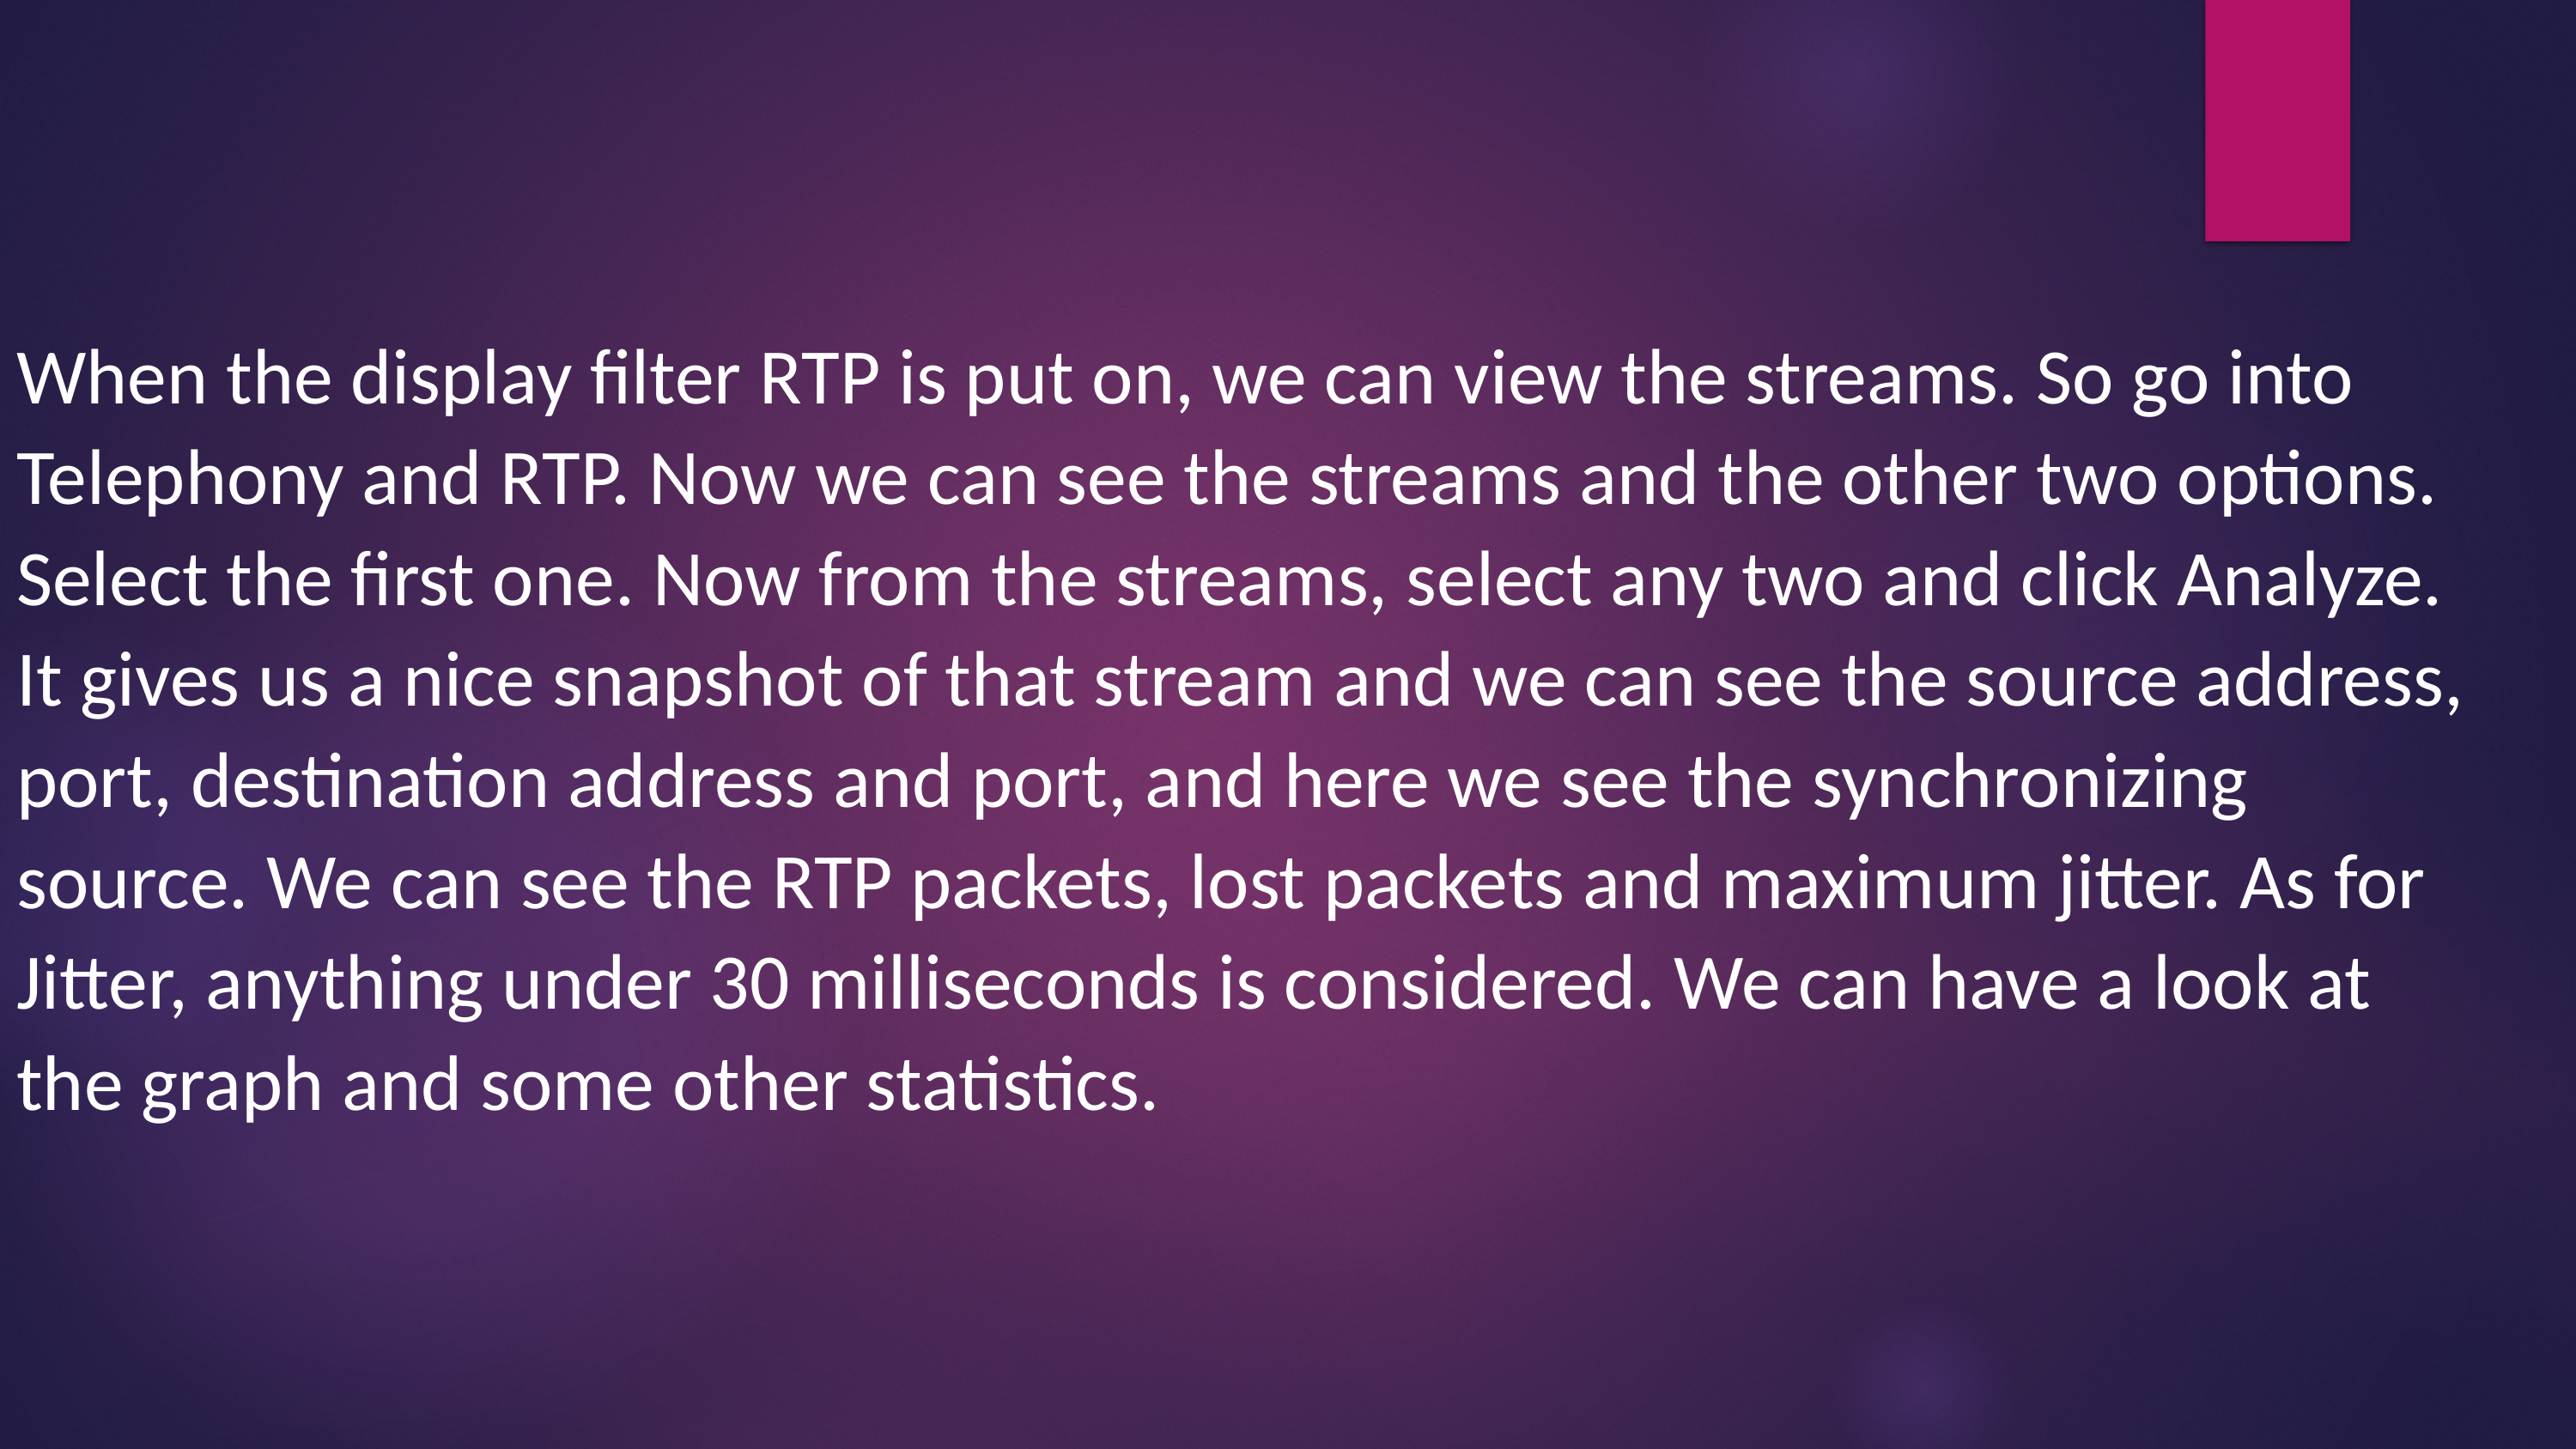

When the display filter RTP is put on, we can view the streams. So go into Telephony and RTP. Now we can see the streams and the other two options. Select the first one. Now from the streams, select any two and click Analyze. It gives us a nice snapshot of that stream and we can see the source address, port, destination address and port, and here we see the synchronizing source. We can see the RTP packets, lost packets and maximum jitter. As for Jitter, anything under 30 milliseconds is considered. We can have a look at the graph and some other statistics.